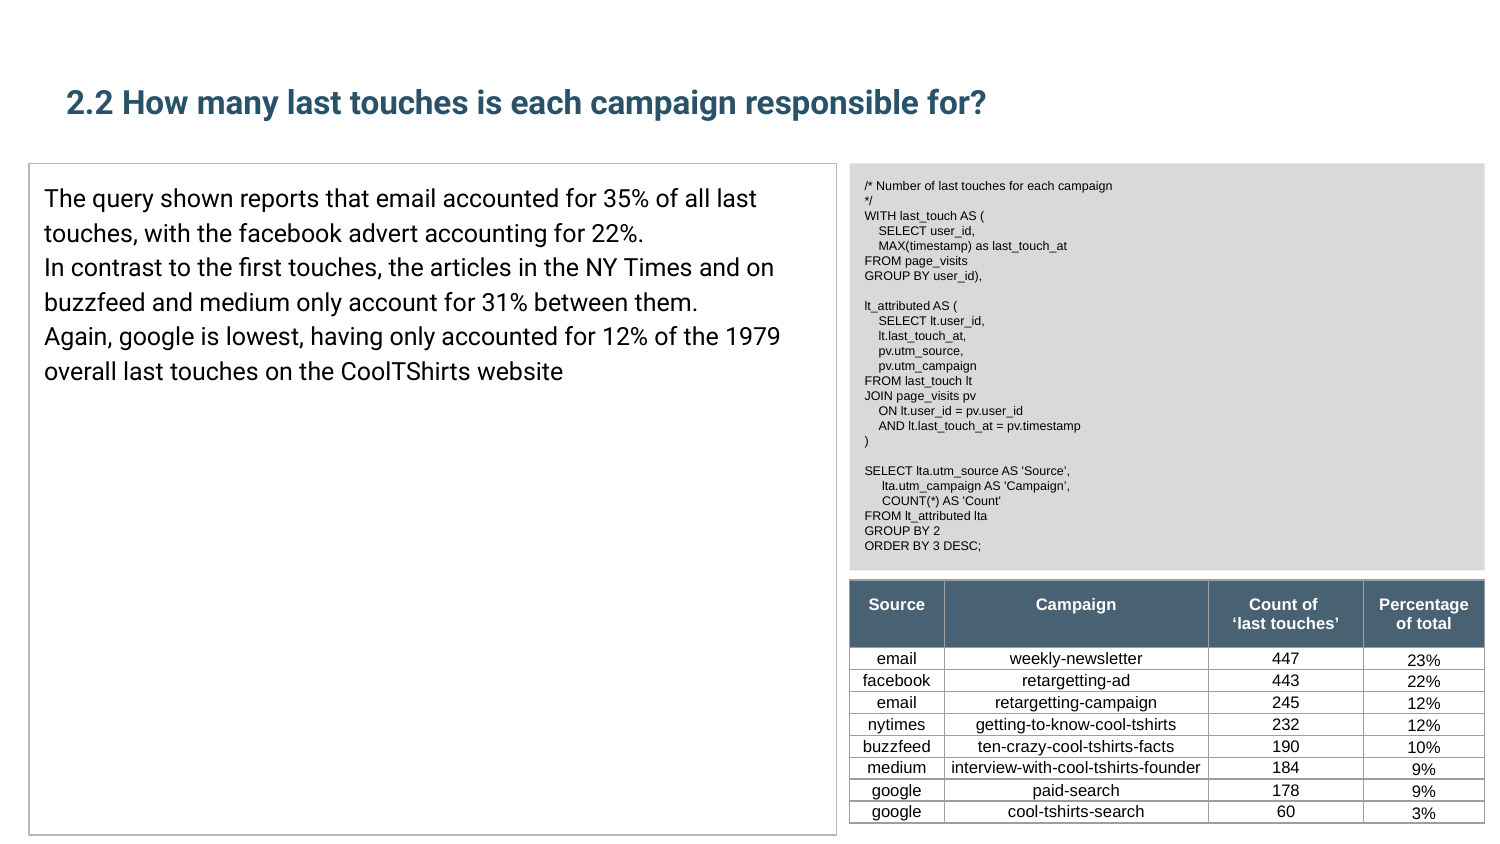

2.2 How many last touches is each campaign responsible for?
/* Number of last touches for each campaign
*/
WITH last_touch AS (
    SELECT user_id,
    MAX(timestamp) as last_touch_at
FROM page_visits
GROUP BY user_id),

lt_attributed AS (
    SELECT lt.user_id,
    lt.last_touch_at,
    pv.utm_source,
    pv.utm_campaign
FROM last_touch lt
JOIN page_visits pv
    ON lt.user_id = pv.user_id
    AND lt.last_touch_at = pv.timestamp
)

SELECT lta.utm_source AS 'Source’,
     lta.utm_campaign AS 'Campaign’,
     COUNT(*) AS 'Count'
FROM lt_attributed lta
GROUP BY 2
ORDER BY 3 DESC;

The query shown reports that email accounted for 35% of all last touches, with the facebook advert accounting for 22%.
In contrast to the first touches, the articles in the NY Times and on buzzfeed and medium only account for 31% between them.
Again, google is lowest, having only accounted for 12% of the 1979 overall last touches on the CoolTShirts website
| Source | Campaign | Count of ‘last touches’ | Percentage of total |
| --- | --- | --- | --- |
| email | weekly-newsletter | 447 | 23% |
| facebook | retargetting-ad | 443 | 22% |
| email | retargetting-campaign | 245 | 12% |
| nytimes | getting-to-know-cool-tshirts | 232 | 12% |
| buzzfeed | ten-crazy-cool-tshirts-facts | 190 | 10% |
| medium | interview-with-cool-tshirts-founder | 184 | 9% |
| google | paid-search | 178 | 9% |
| google | cool-tshirts-search | 60 | 3% |